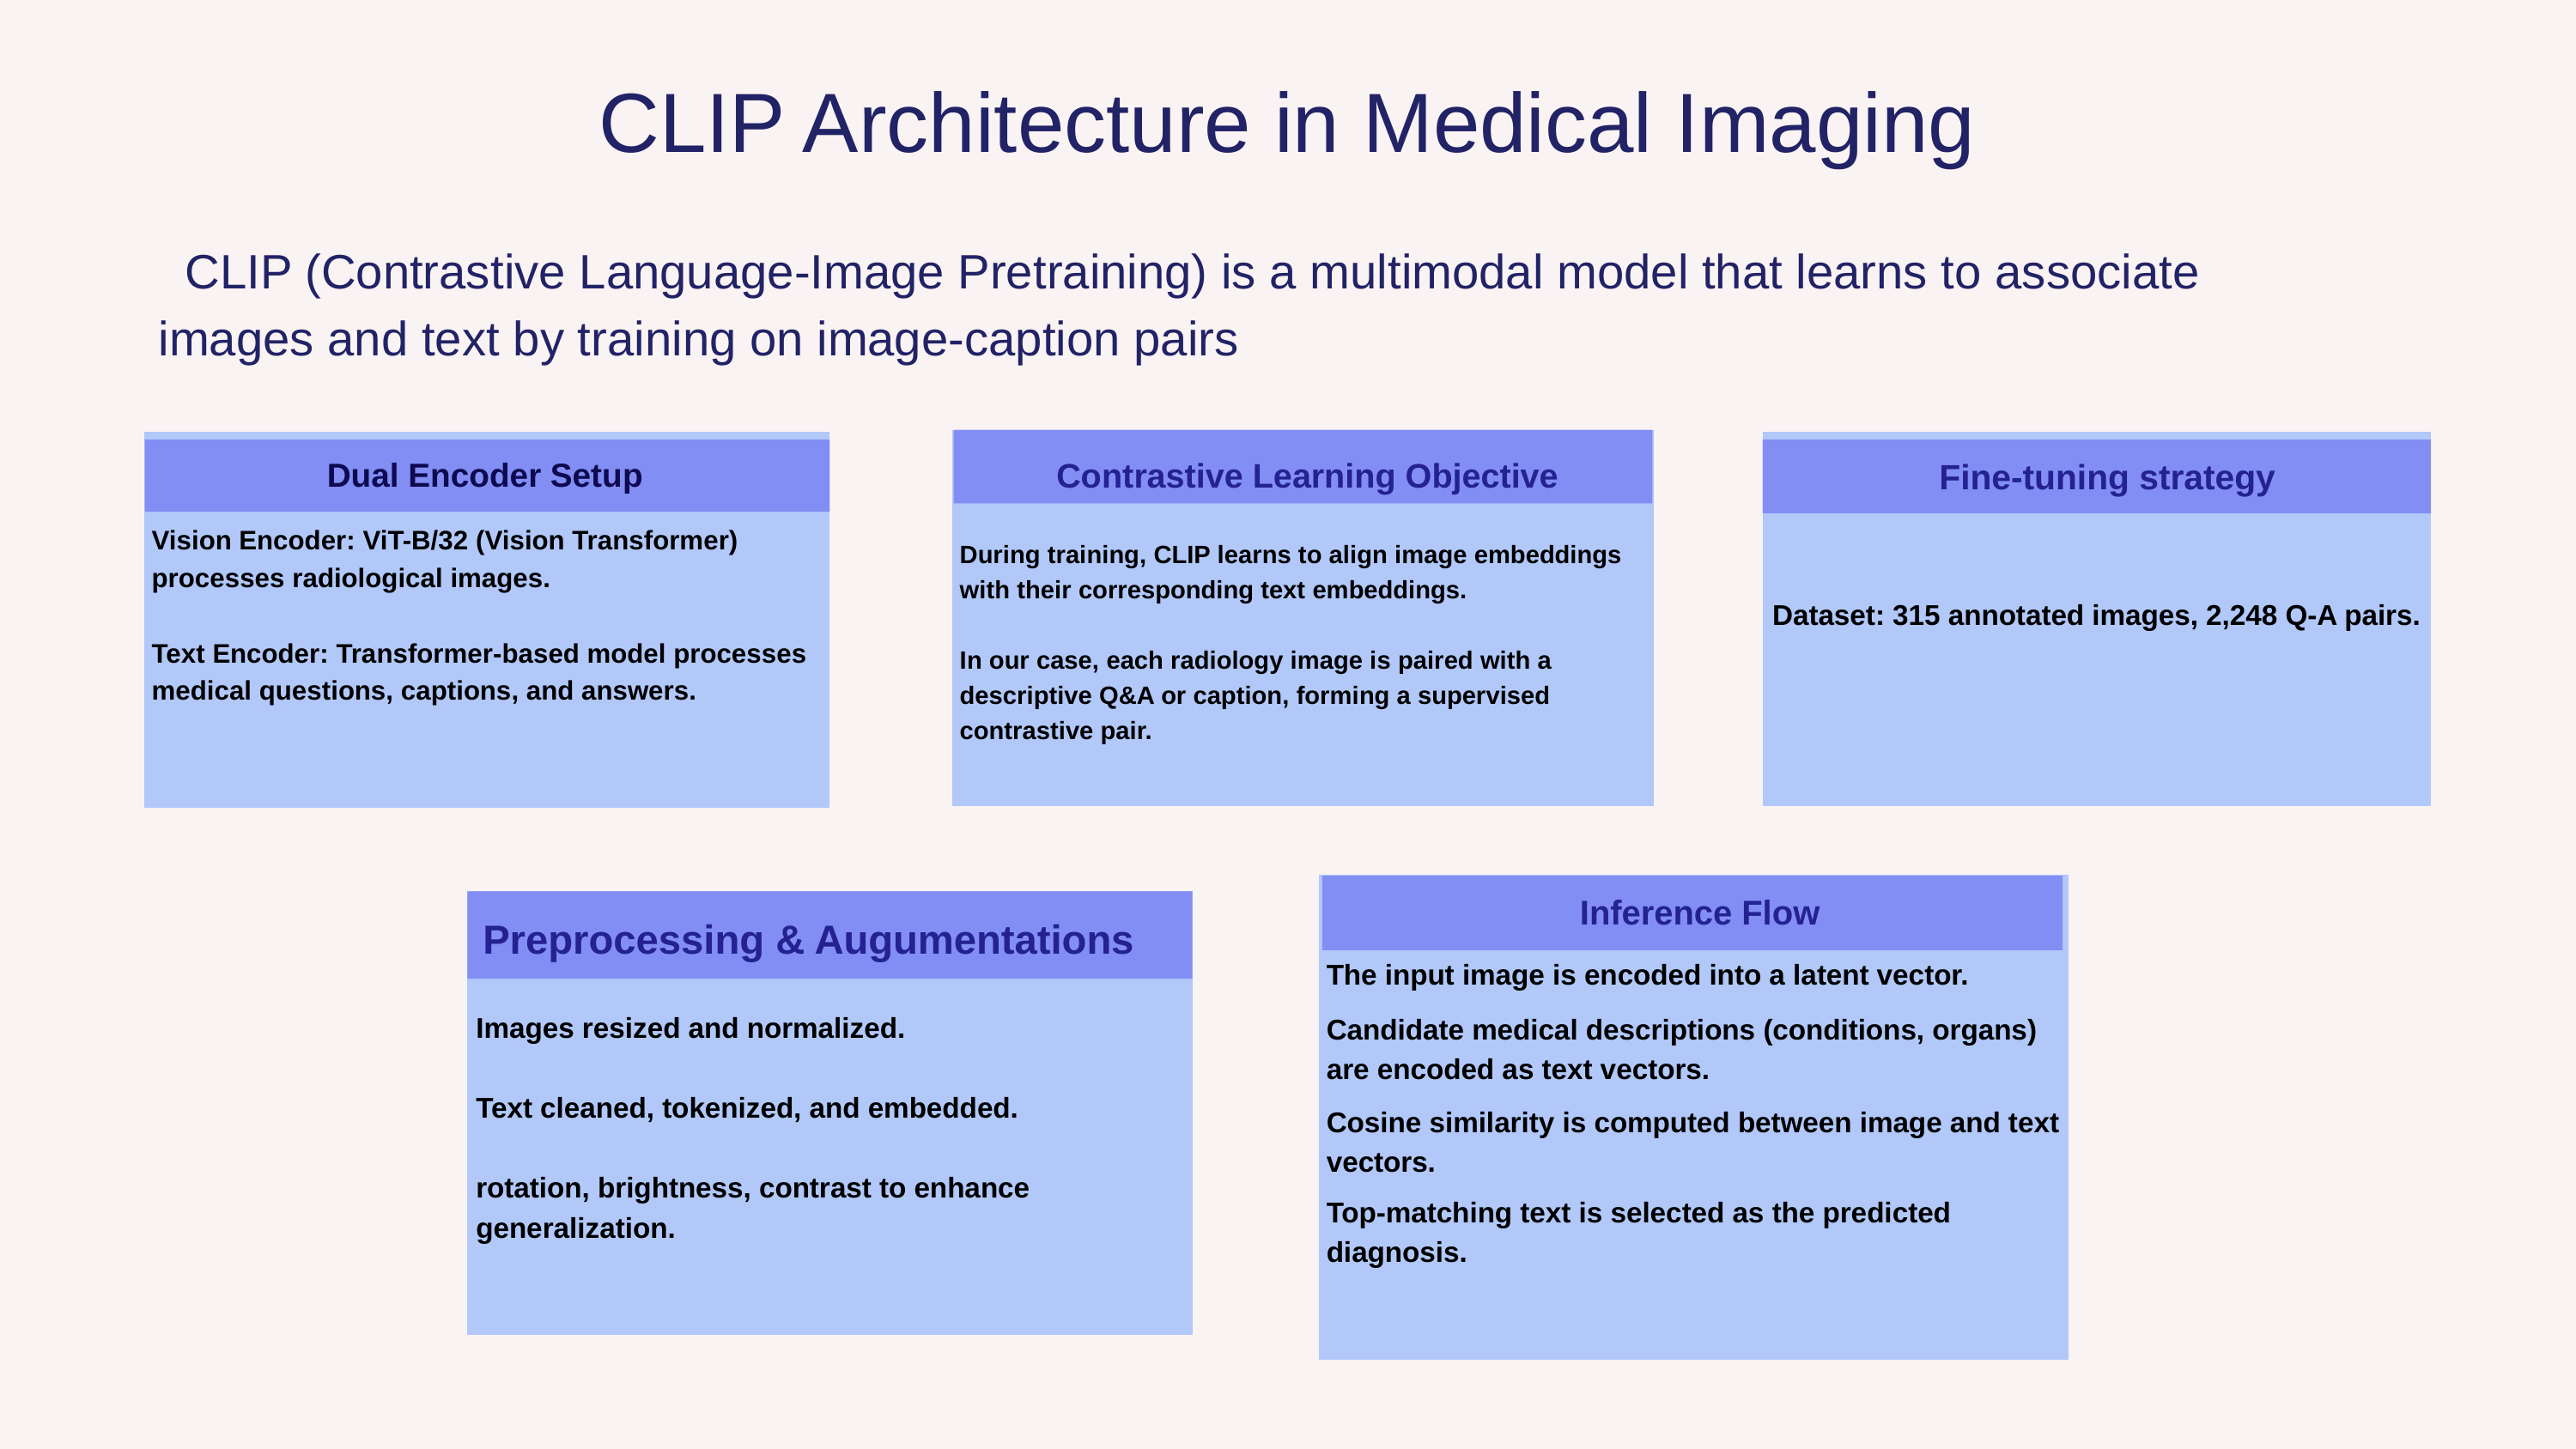

CLIP Architecture in Medical Imaging
CLIP (Contrastive Language-Image Pretraining) is a multimodal model that learns to associate
 images and text by training on image-caption pairs

During training, CLIP learns to align image embeddings with their corresponding text embeddings.

In our case, each radiology image is paired with a descriptive Q&A or caption, forming a supervised contrastive pair.

 Contrastive Learning Objective

Vision Encoder: ViT-B/32 (Vision Transformer) processes radiological images.

Text Encoder: Transformer-based model processes medical questions, captions, and answers.

Dual Encoder Setup

Dataset: 315 annotated images, 2,248 Q-A pairs.

Fine-tuning strategy

The input image is encoded into a latent vector.

Candidate medical descriptions (conditions, organs) are encoded as text vectors.

Cosine similarity is computed between image and text vectors.

Top-matching text is selected as the predicted diagnosis.

Inference Flow

Images resized and normalized.

Text cleaned, tokenized, and embedded.

rotation, brightness, contrast to enhance generalization.

Preprocessing & Augumentations